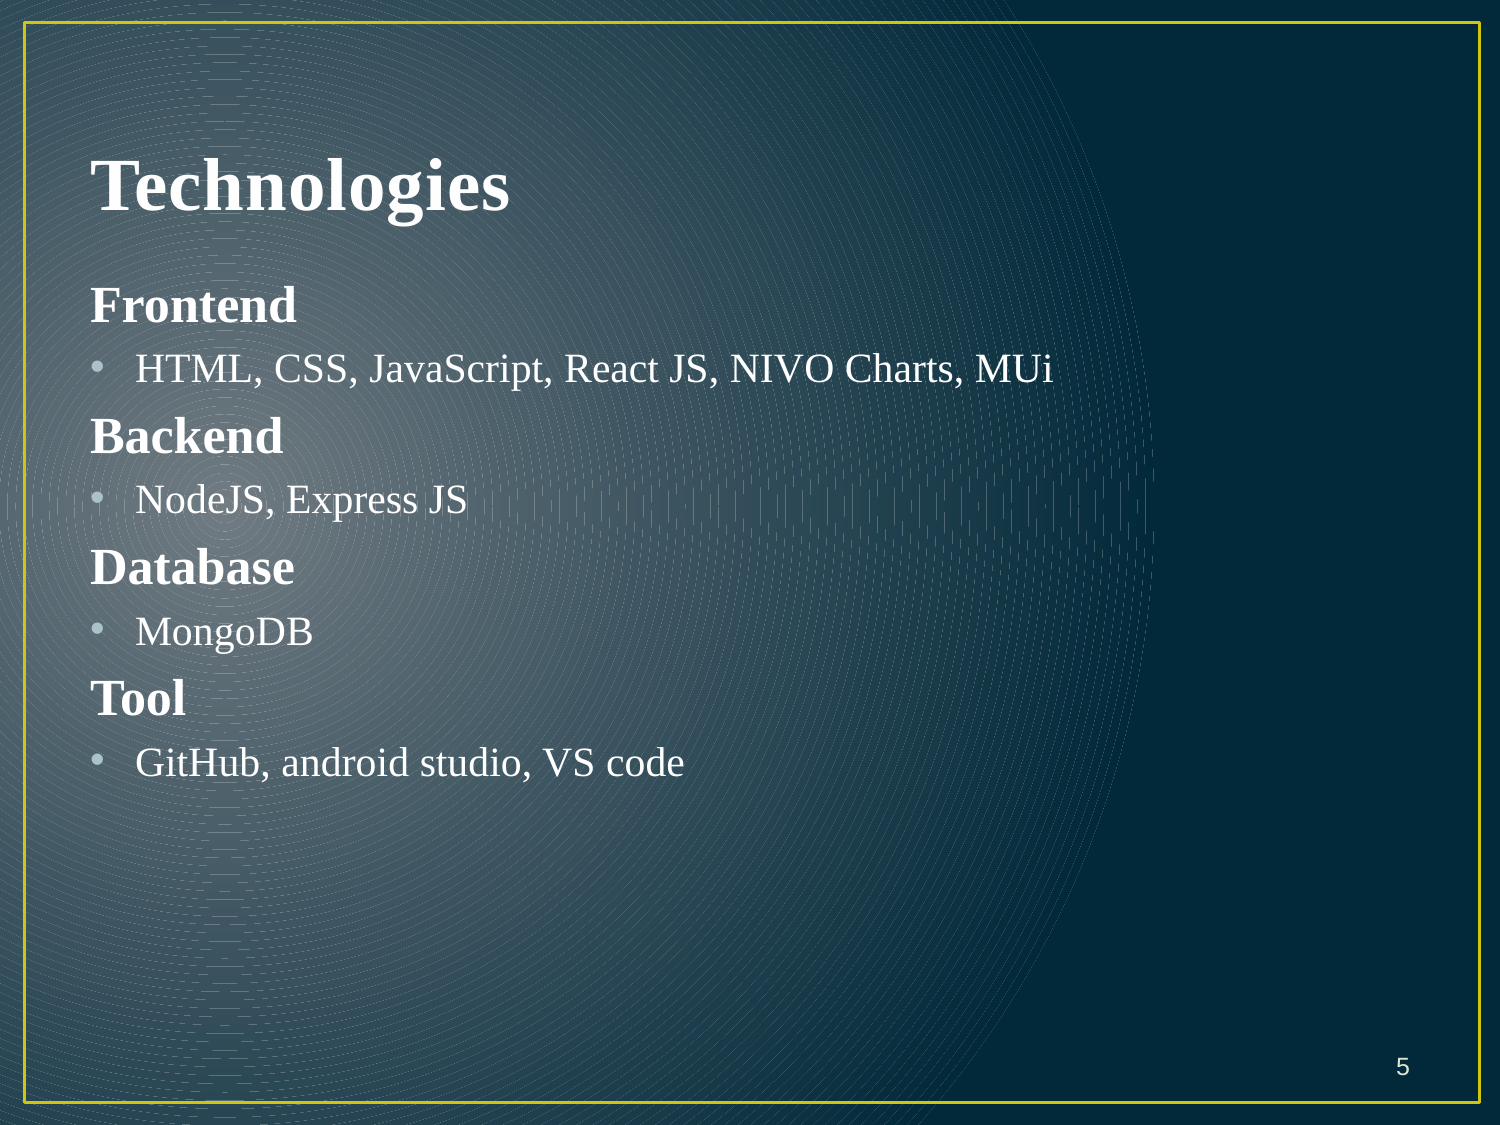

# Technologies
Frontend
HTML, CSS, JavaScript, React JS, NIVO Charts, MUi
Backend
NodeJS, Express JS
Database
MongoDB
Tool
GitHub, android studio, VS code

5